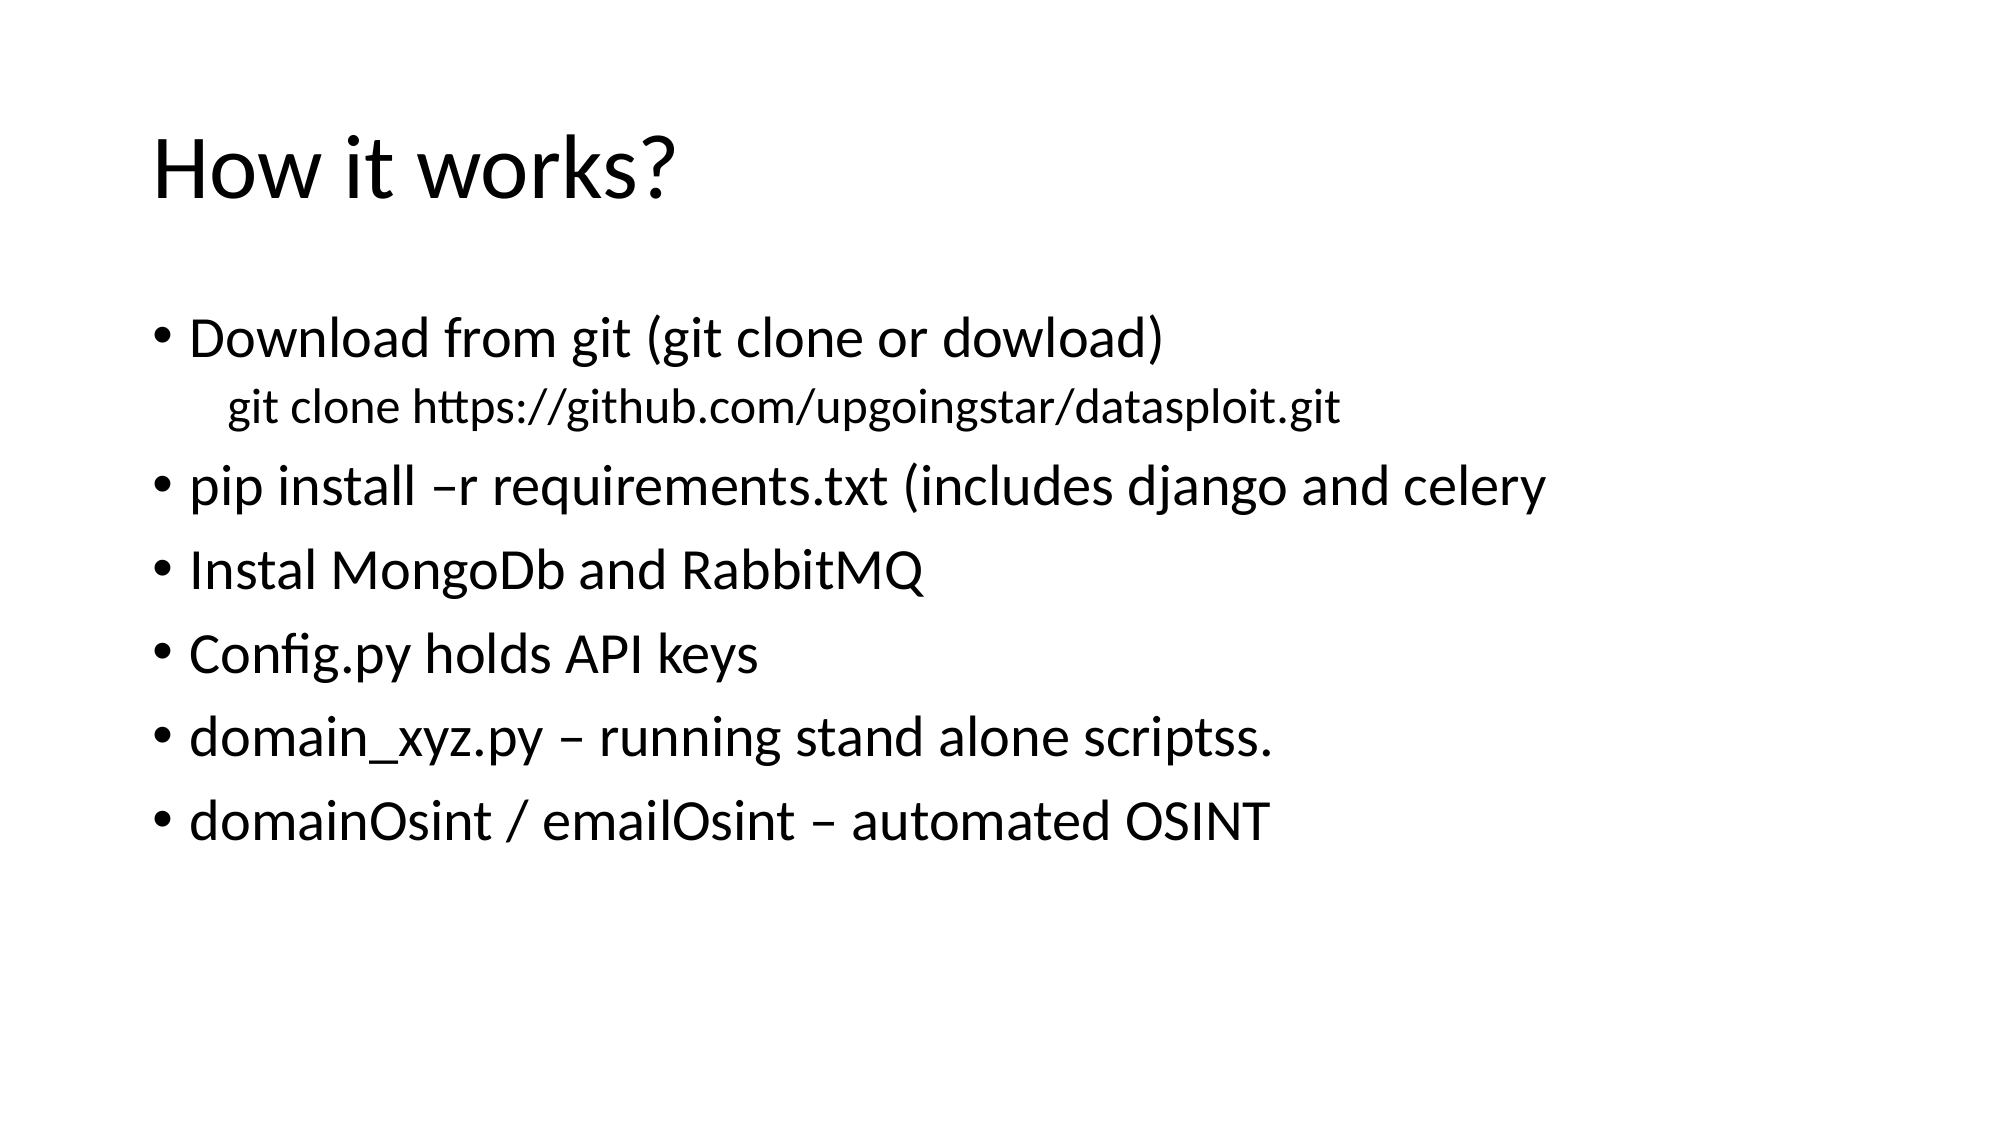

# How it works?
Download from git (git clone or dowload)
git clone https://github.com/upgoingstar/datasploit.git
pip install –r requirements.txt (includes django and celery
Instal MongoDb and RabbitMQ
Config.py holds API keys
domain_xyz.py – running stand alone scriptss.
domainOsint / emailOsint – automated OSINT